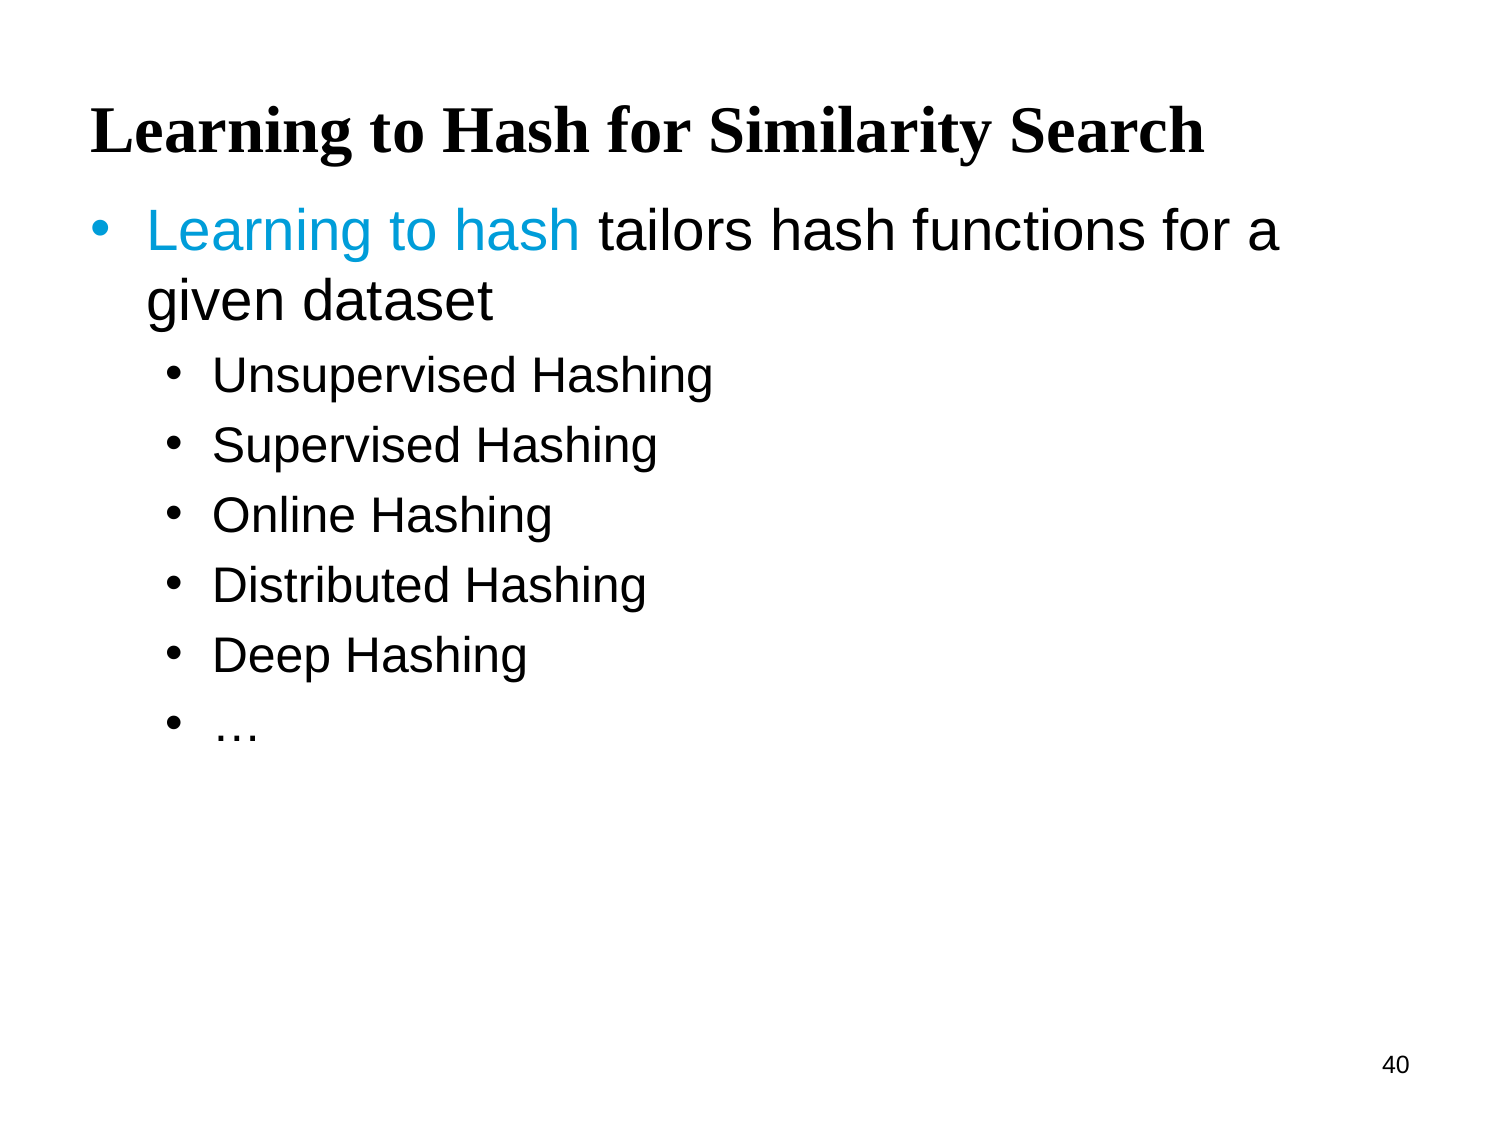

# Learning to Hash for Similarity Search
Learning to hash tailors hash functions for a given dataset
Unsupervised Hashing
Supervised Hashing
Online Hashing
Distributed Hashing
Deep Hashing
…

40